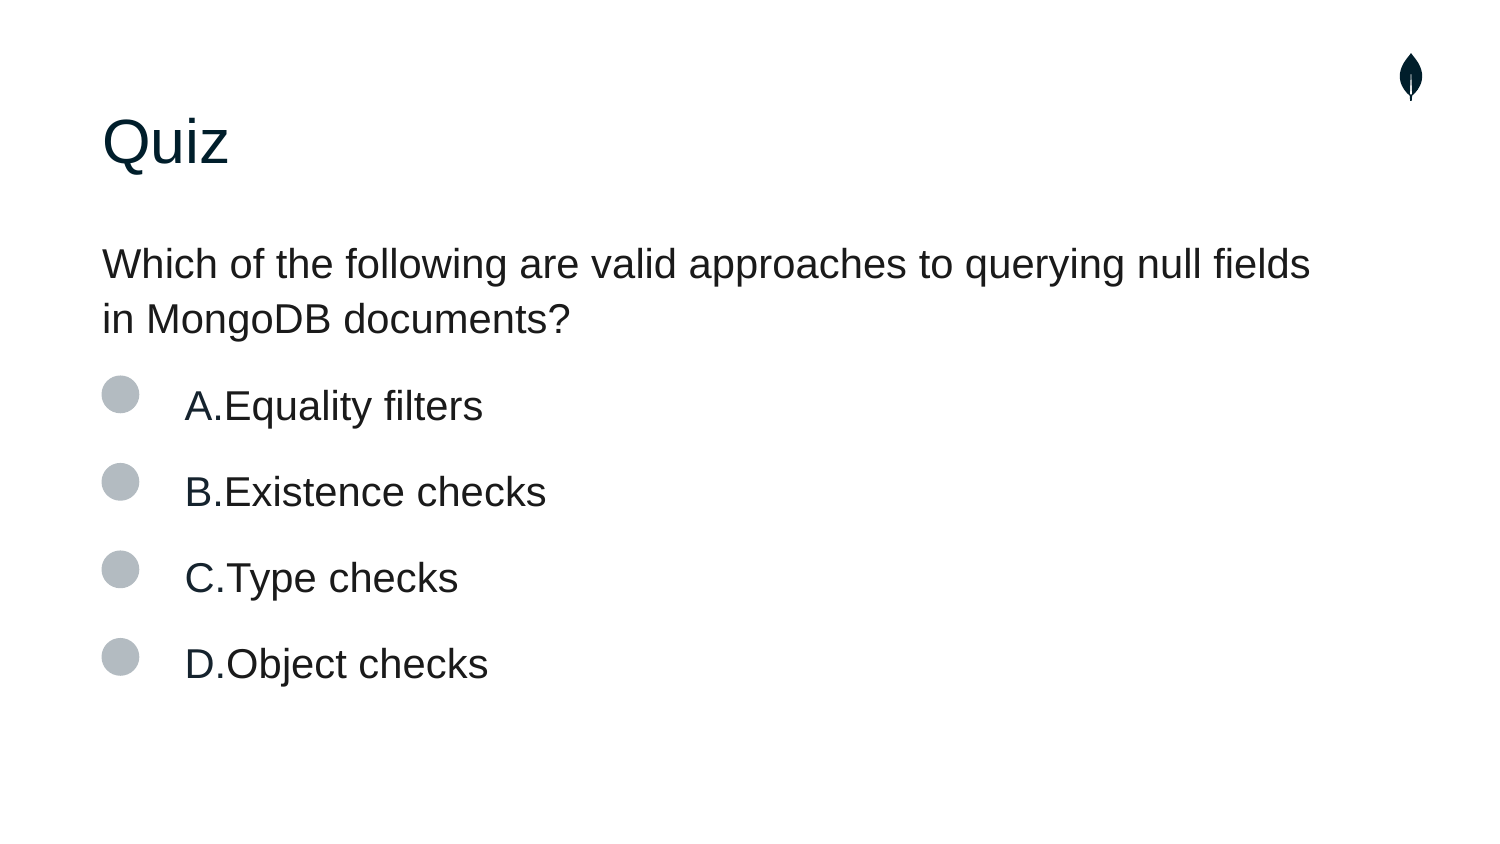

# Quiz
Which of the following are valid approaches to querying null fields in MongoDB documents?
Equality filters
Existence checks
Type checks
Object checks